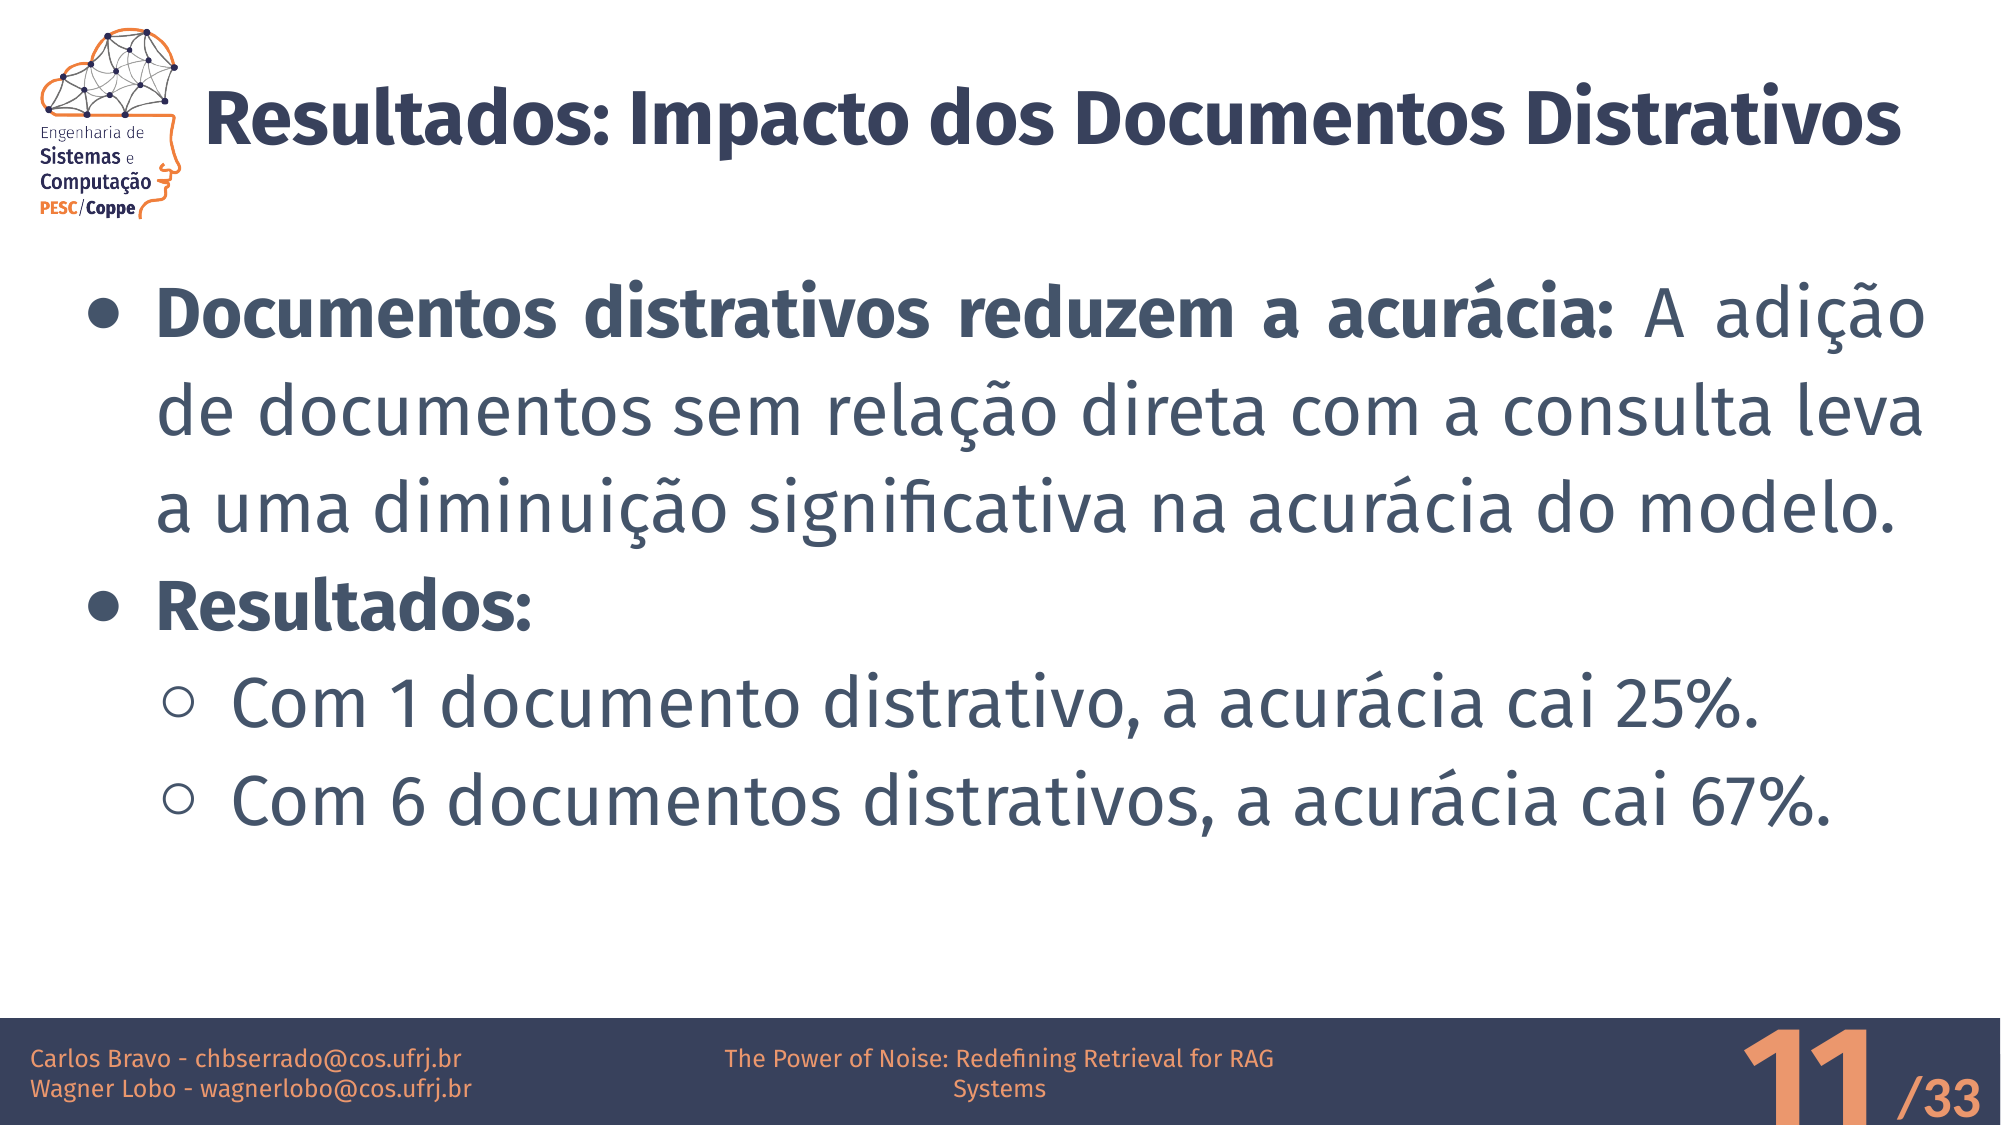

# Resultados: Impacto dos Documentos Distrativos
Documentos distrativos reduzem a acurácia: A adição de documentos sem relação direta com a consulta leva a uma diminuição significativa na acurácia do modelo.
Resultados:
Com 1 documento distrativo, a acurácia cai 25%.
Com 6 documentos distrativos, a acurácia cai 67%.

11